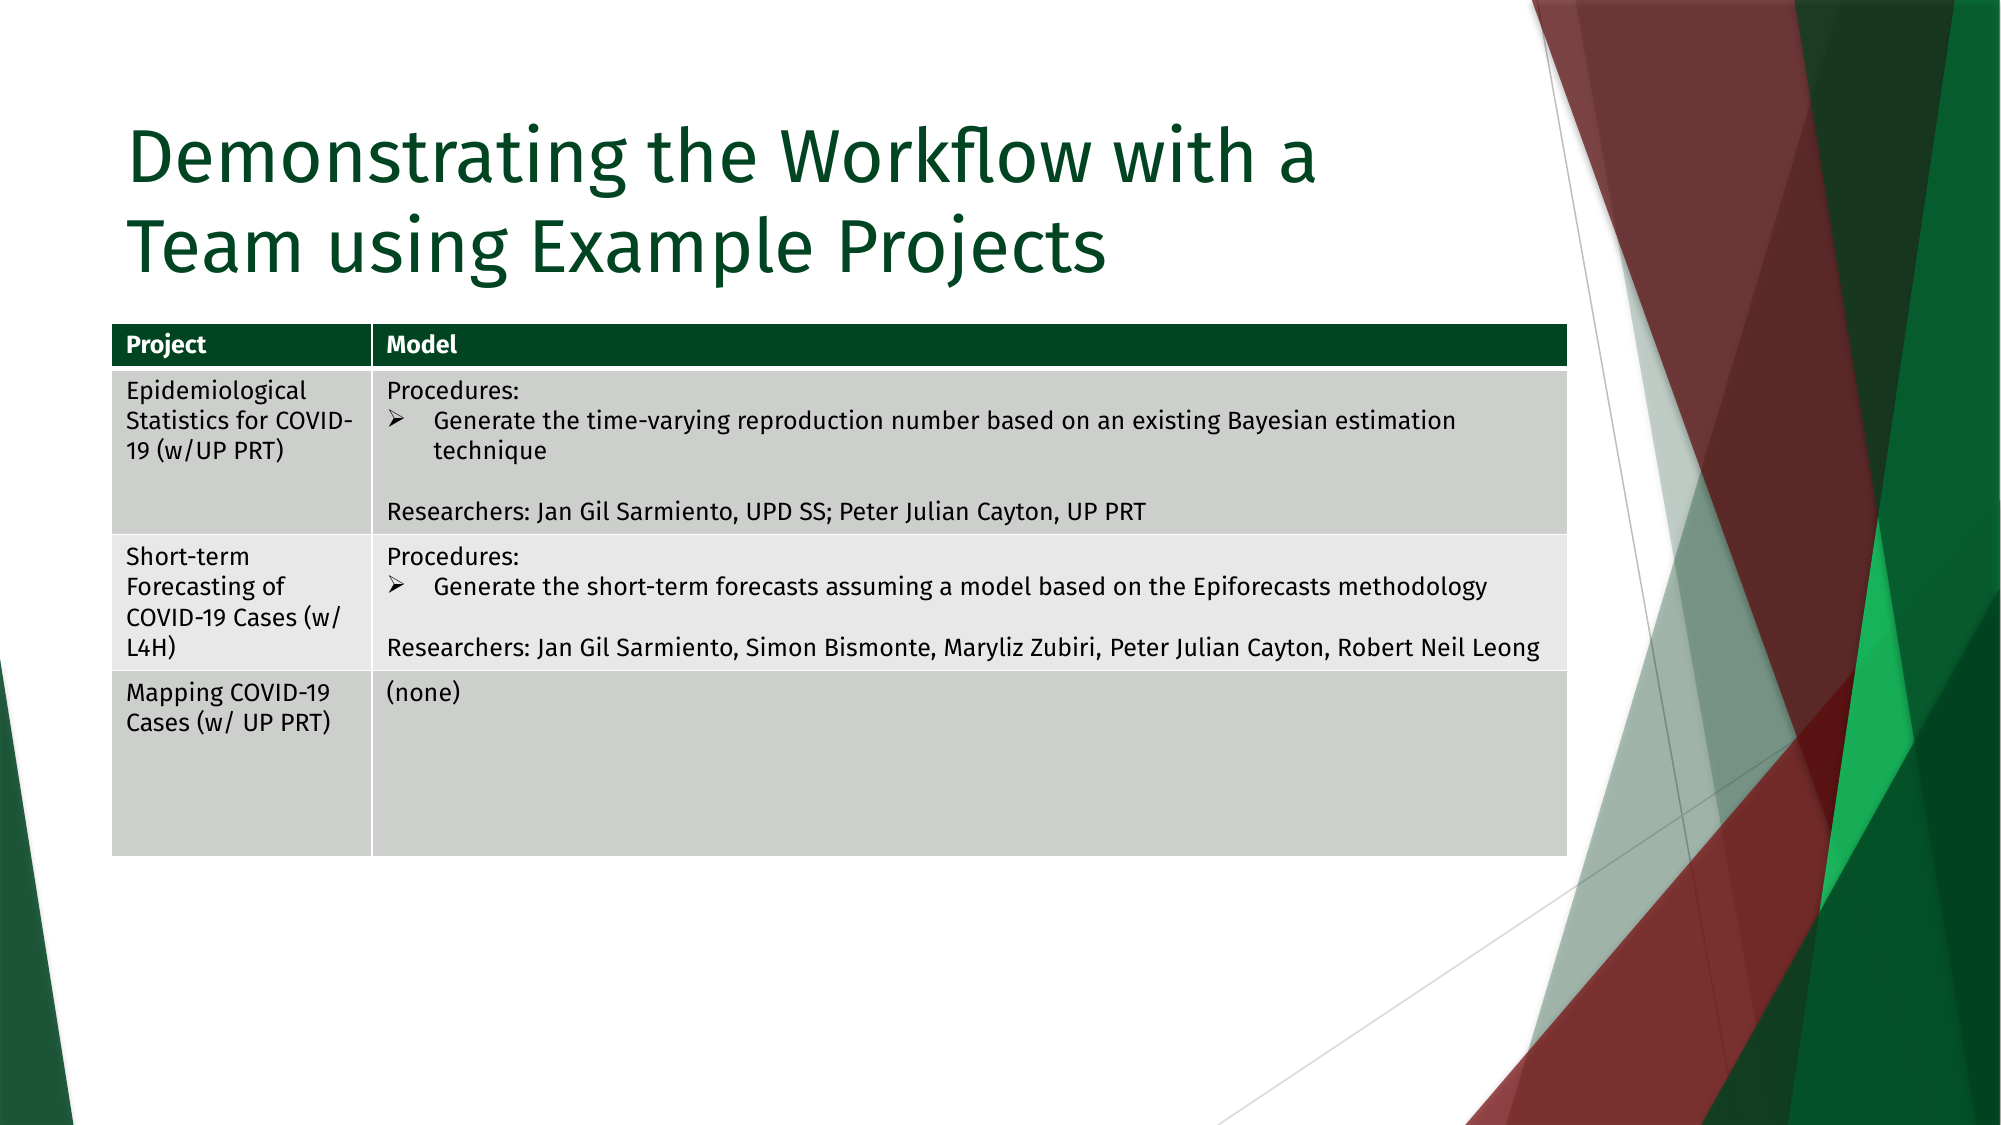

# Demonstrating the Workflow with a Team using Example Projects
| Project | Model |
| --- | --- |
| Epidemiological Statistics for COVID-19 (w/UP PRT) | Procedures: Generate the time-varying reproduction number based on an existing Bayesian estimation technique Researchers: Jan Gil Sarmiento, UPD SS; Peter Julian Cayton, UP PRT |
| Short-term Forecasting of COVID-19 Cases (w/ L4H) | Procedures: Generate the short-term forecasts assuming a model based on the Epiforecasts methodology Researchers: Jan Gil Sarmiento, Simon Bismonte, Maryliz Zubiri, Peter Julian Cayton, Robert Neil Leong |
| Mapping COVID-19 Cases (w/ UP PRT) | (none) |